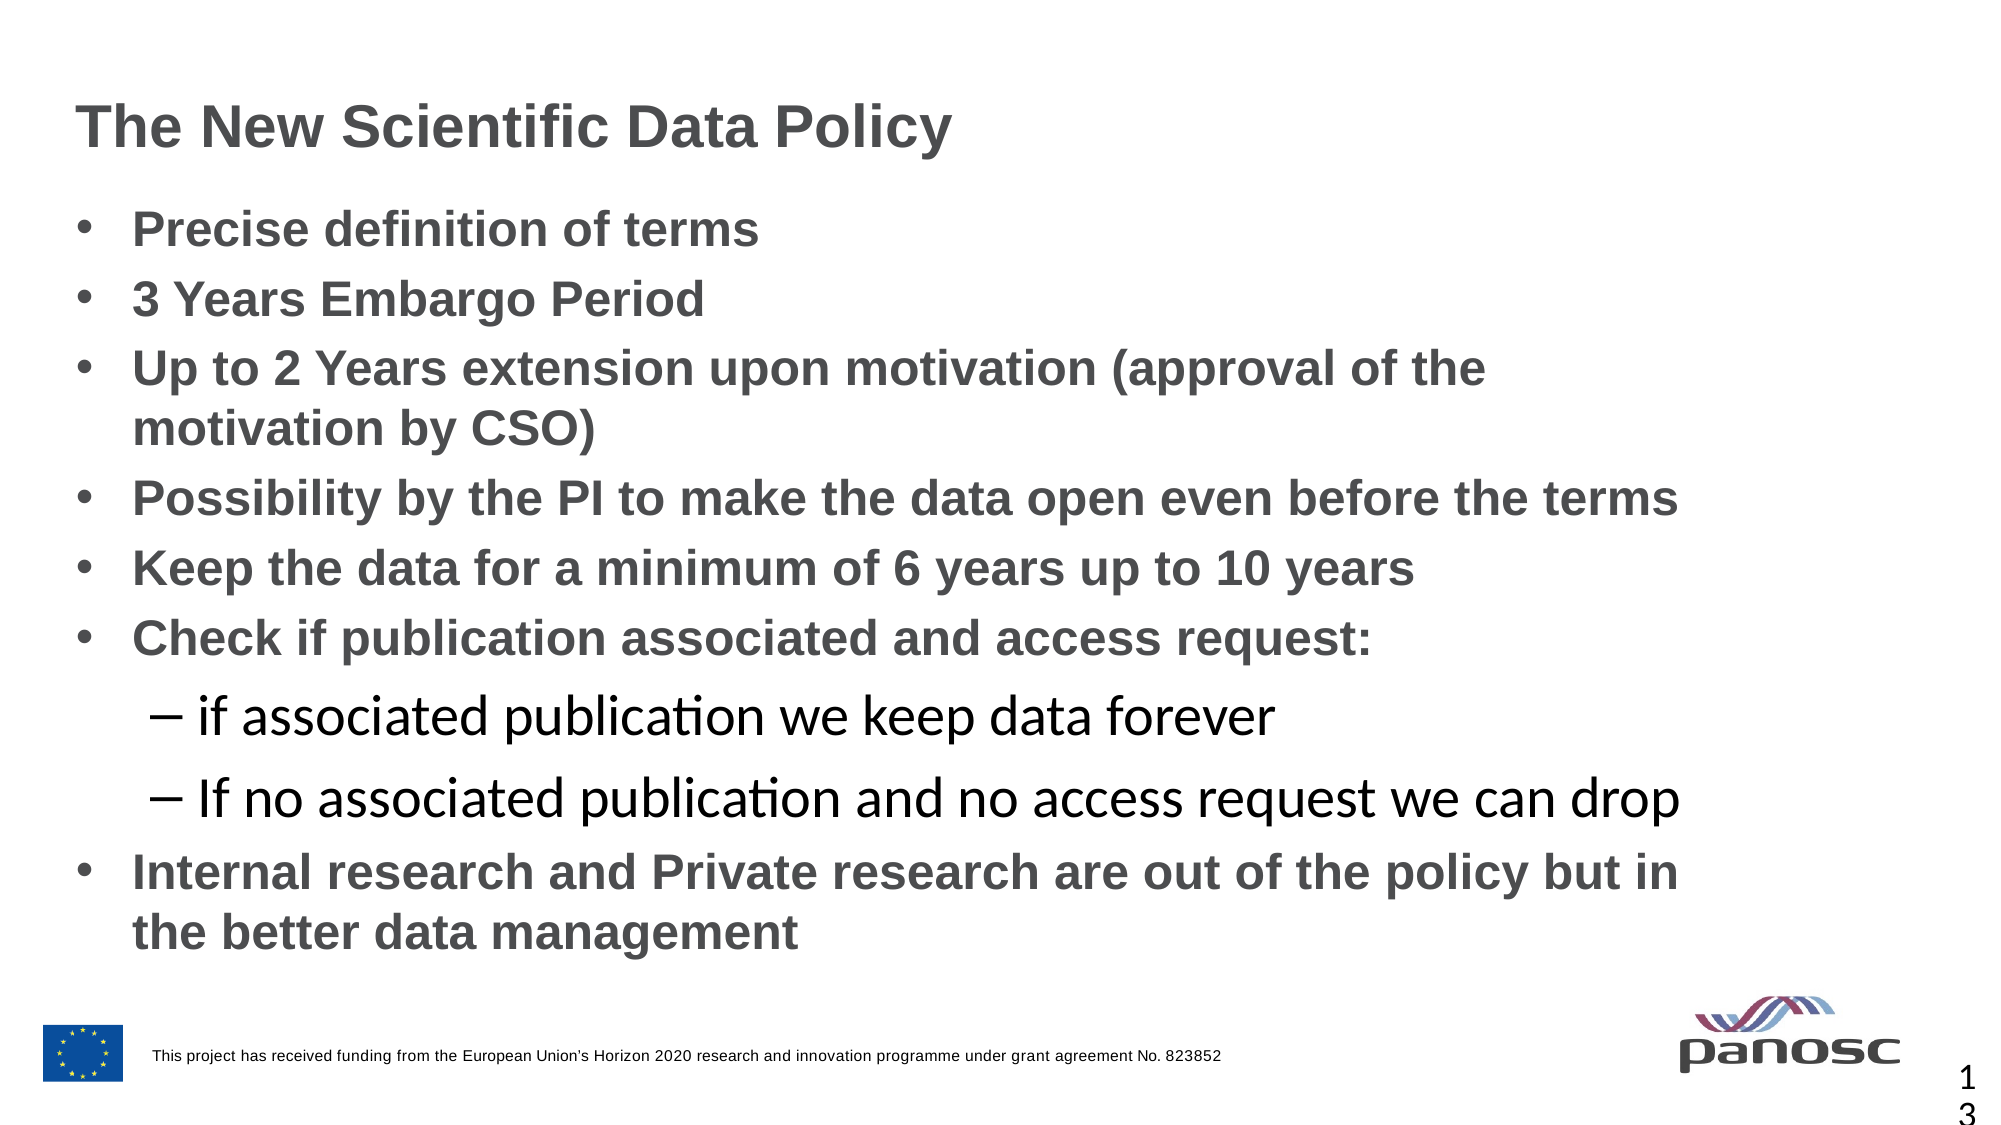

# The New Scientific Data Policy
Precise definition of terms
3 Years Embargo Period
Up to 2 Years extension upon motivation (approval of the motivation by CSO)
Possibility by the PI to make the data open even before the terms
Keep the data for a minimum of 6 years up to 10 years
Check if publication associated and access request:
if associated publication we keep data forever
If no associated publication and no access request we can drop
Internal research and Private research are out of the policy but in the better data management
13